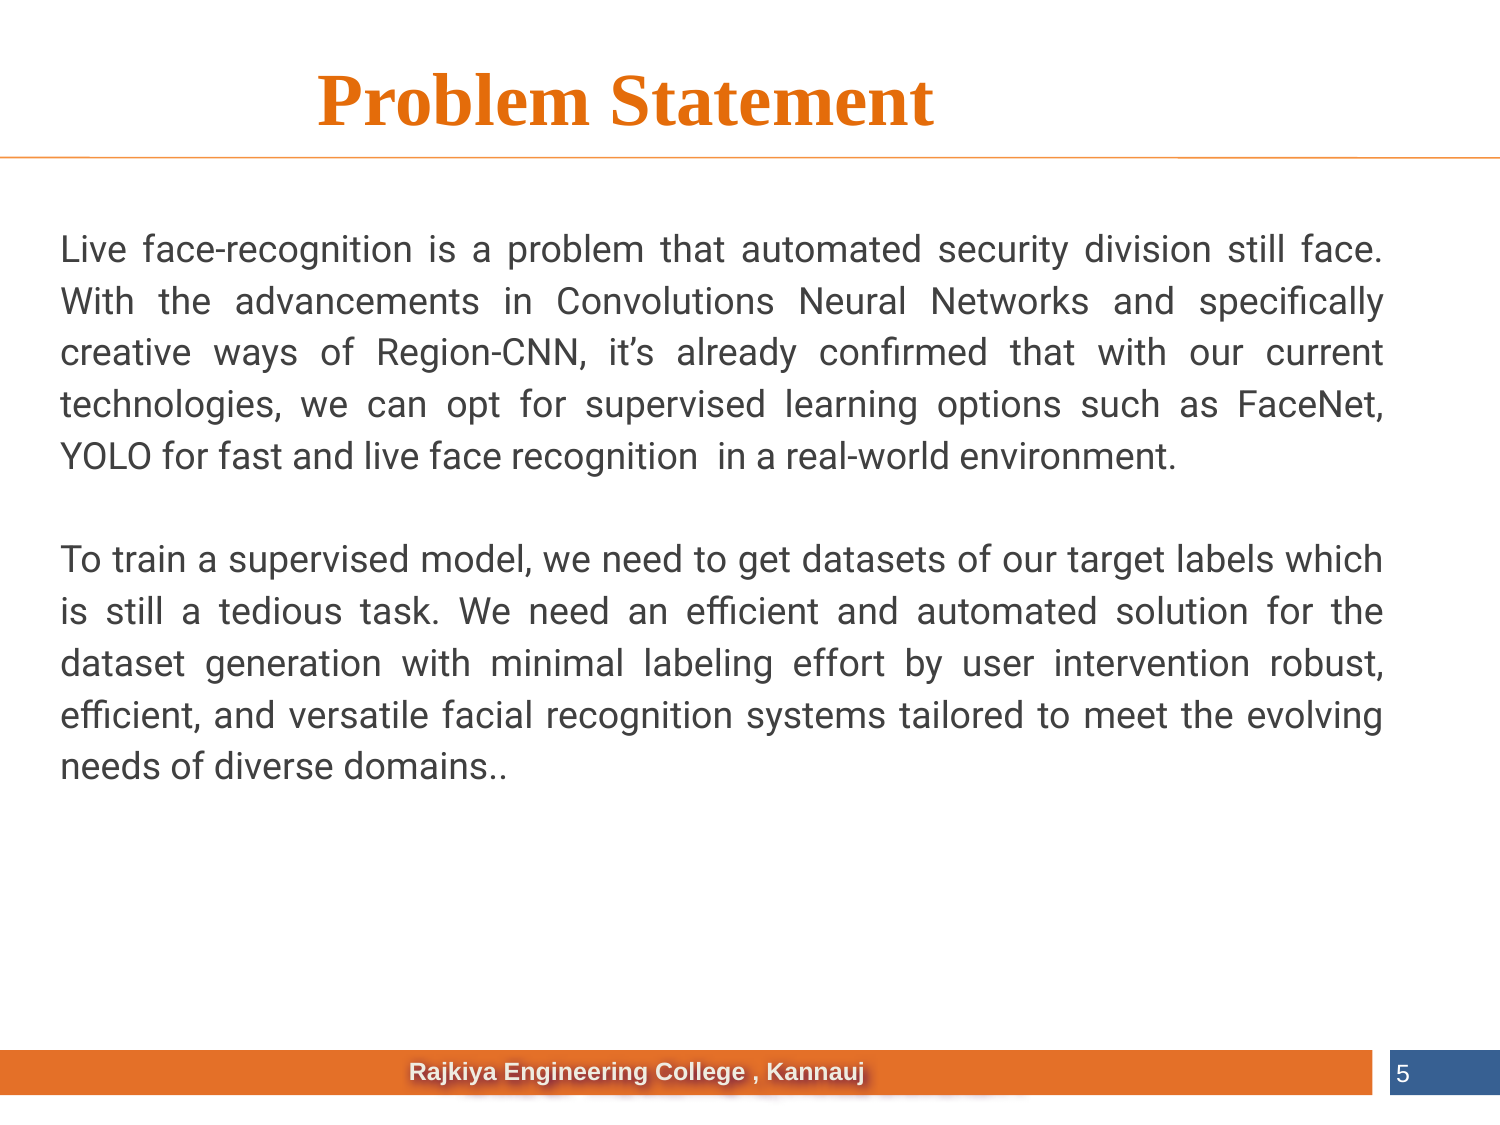

Problem Statement
Live face-recognition is a problem that automated security division still face. With the advancements in Convolutions Neural Networks and specifically creative ways of Region-CNN, it’s already confirmed that with our current technologies, we can opt for supervised learning options such as FaceNet, YOLO for fast and live face recognition  in a real-world environment.

To train a supervised model, we need to get datasets of our target labels which is still a tedious task. We need an efficient and automated solution for the dataset generation with minimal labeling effort by user intervention robust, efficient, and versatile facial recognition systems tailored to meet the evolving needs of diverse domains..
5
  Rajkiya Engineering College , Kannauj

                               NAME OF THE INSTITUTE, PARUL UNIVERSITY